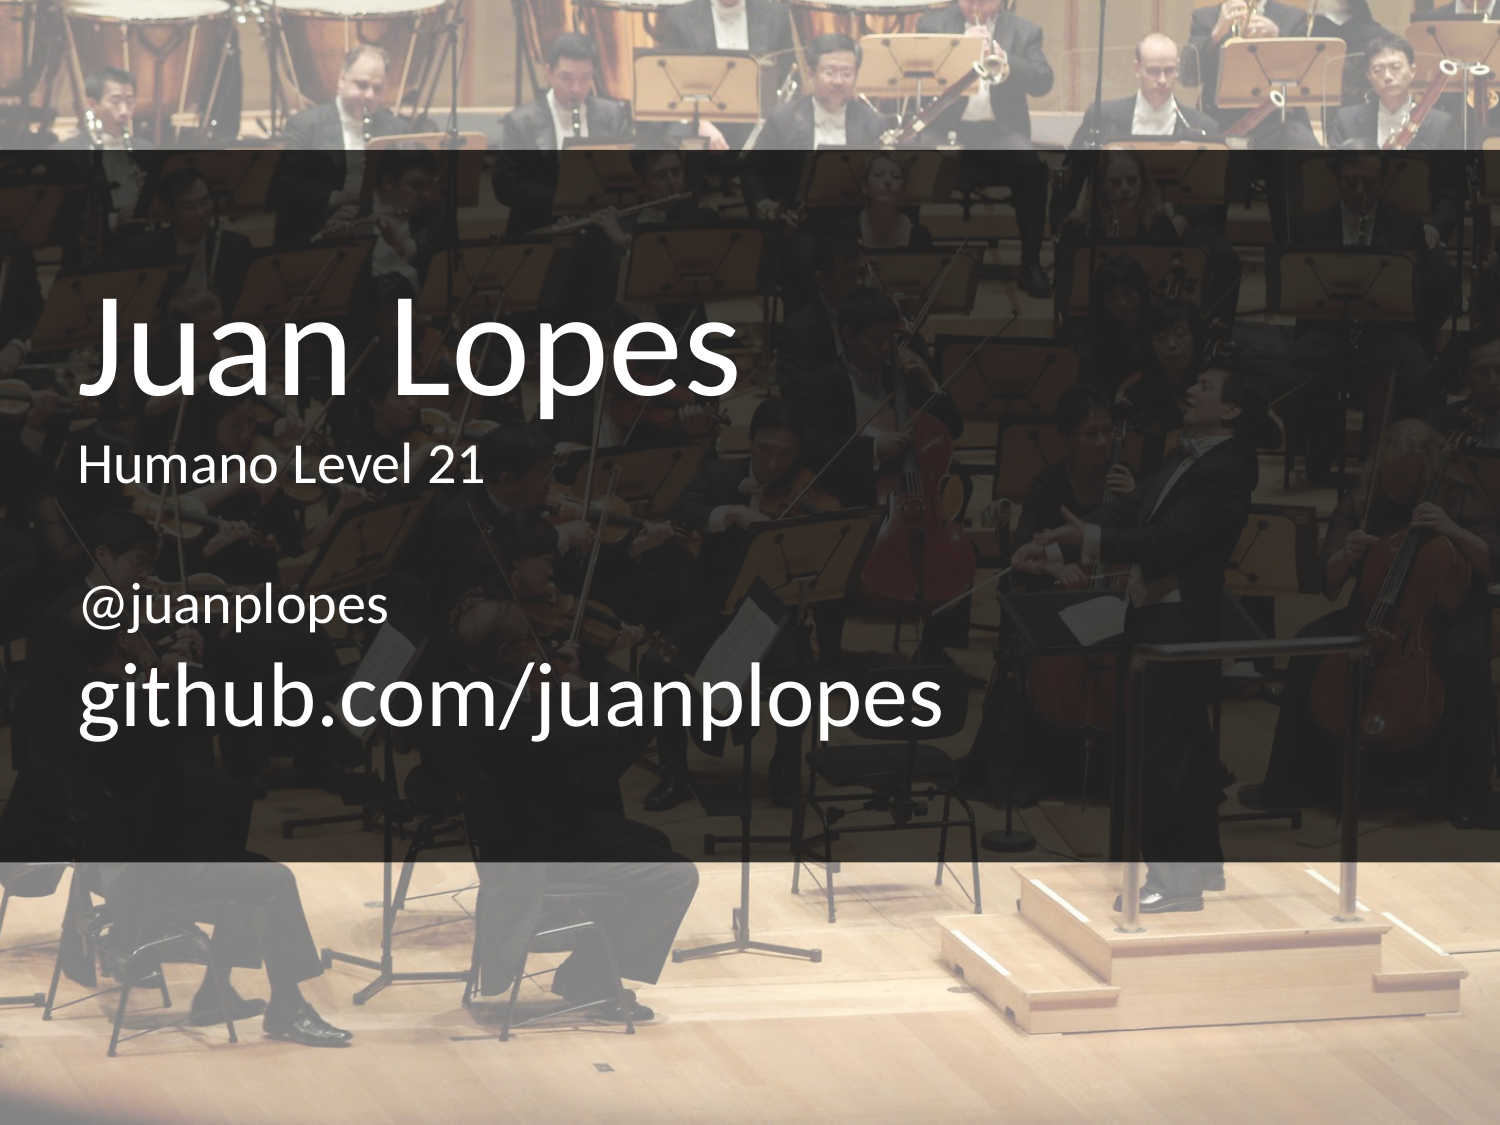

Juan Lopes
Humano Level 21

@juanplopes
github.com/juanplopes